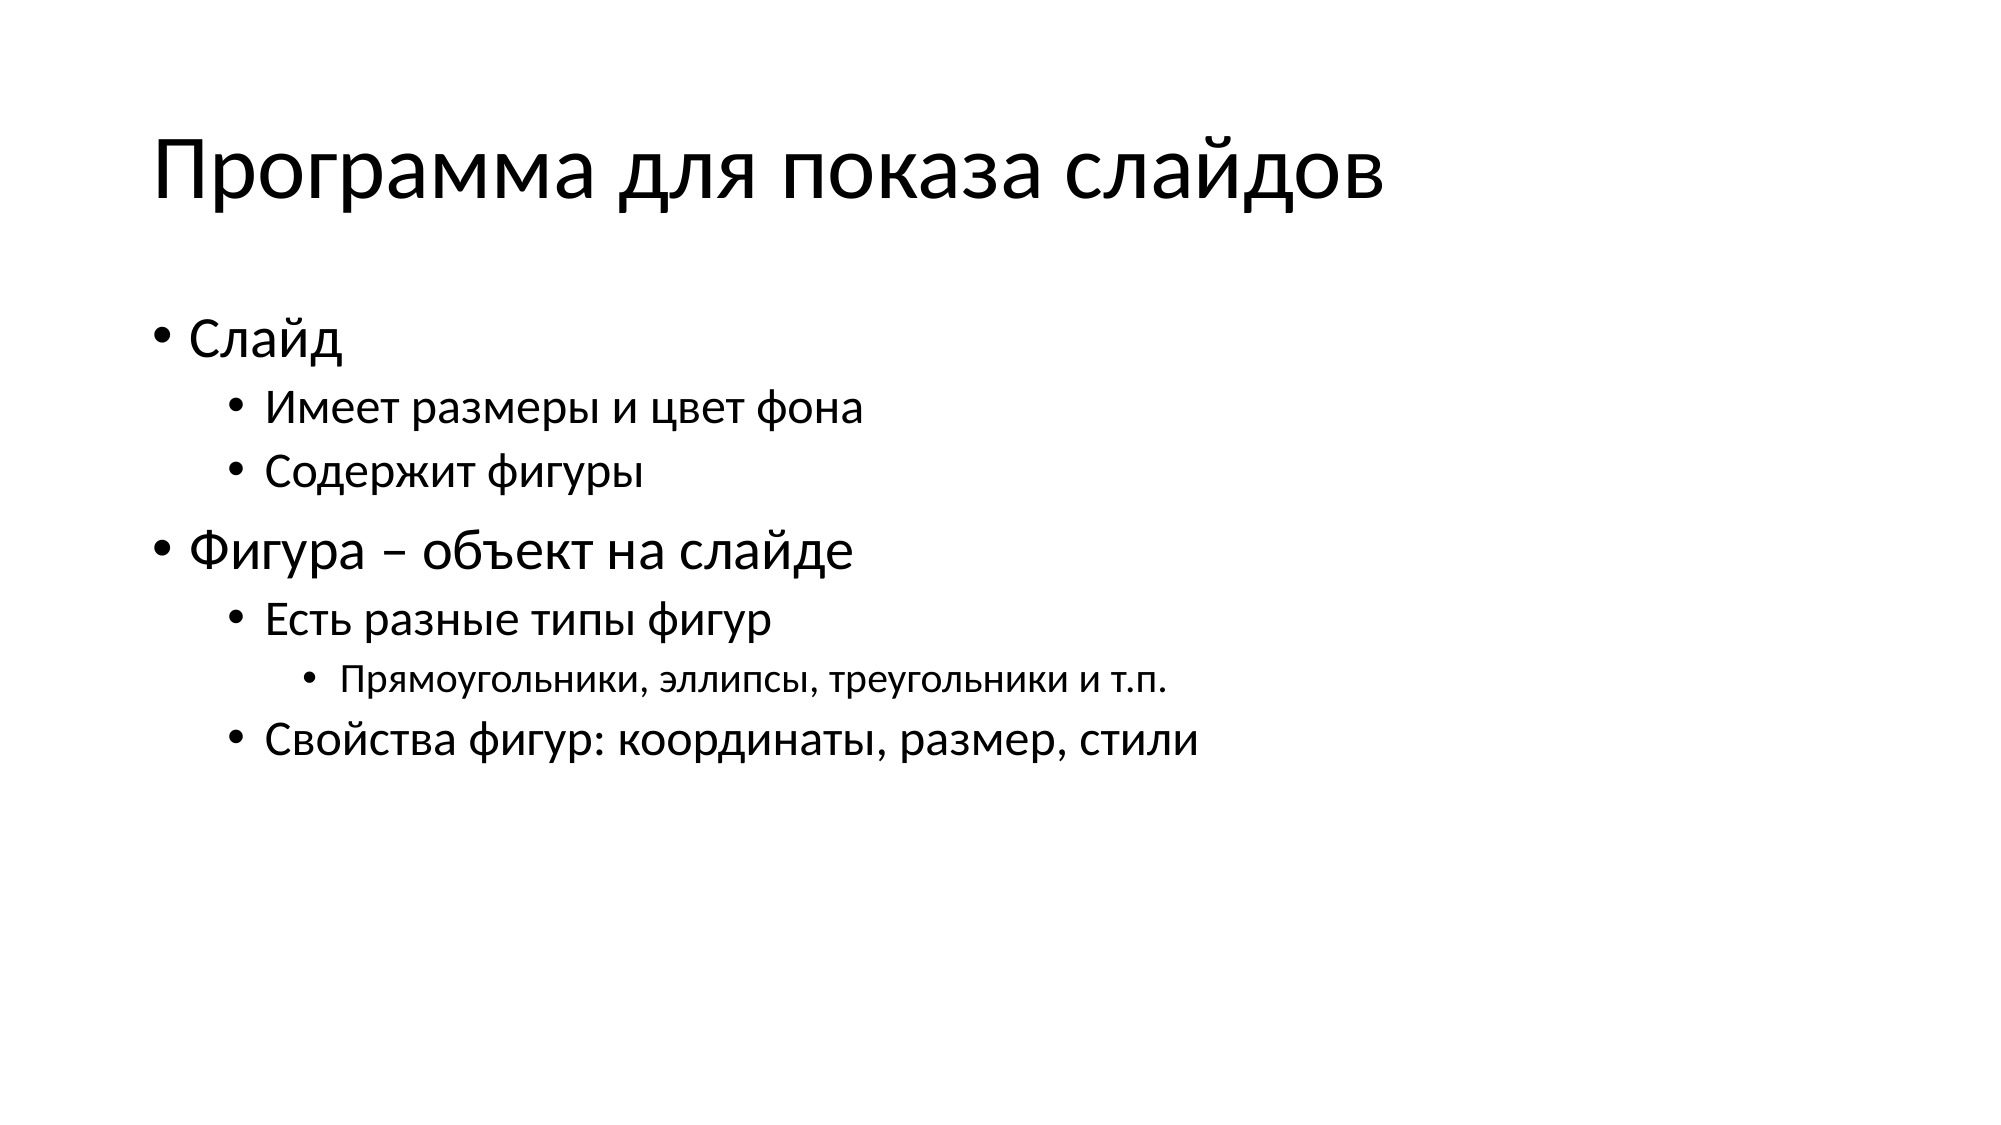

# Программа для показа слайдов
Слайд
Имеет размеры и цвет фона
Содержит фигуры
Фигура – объект на слайде
Есть разные типы фигур
Прямоугольники, эллипсы, треугольники и т.п.
Свойства фигур: координаты, размер, стили